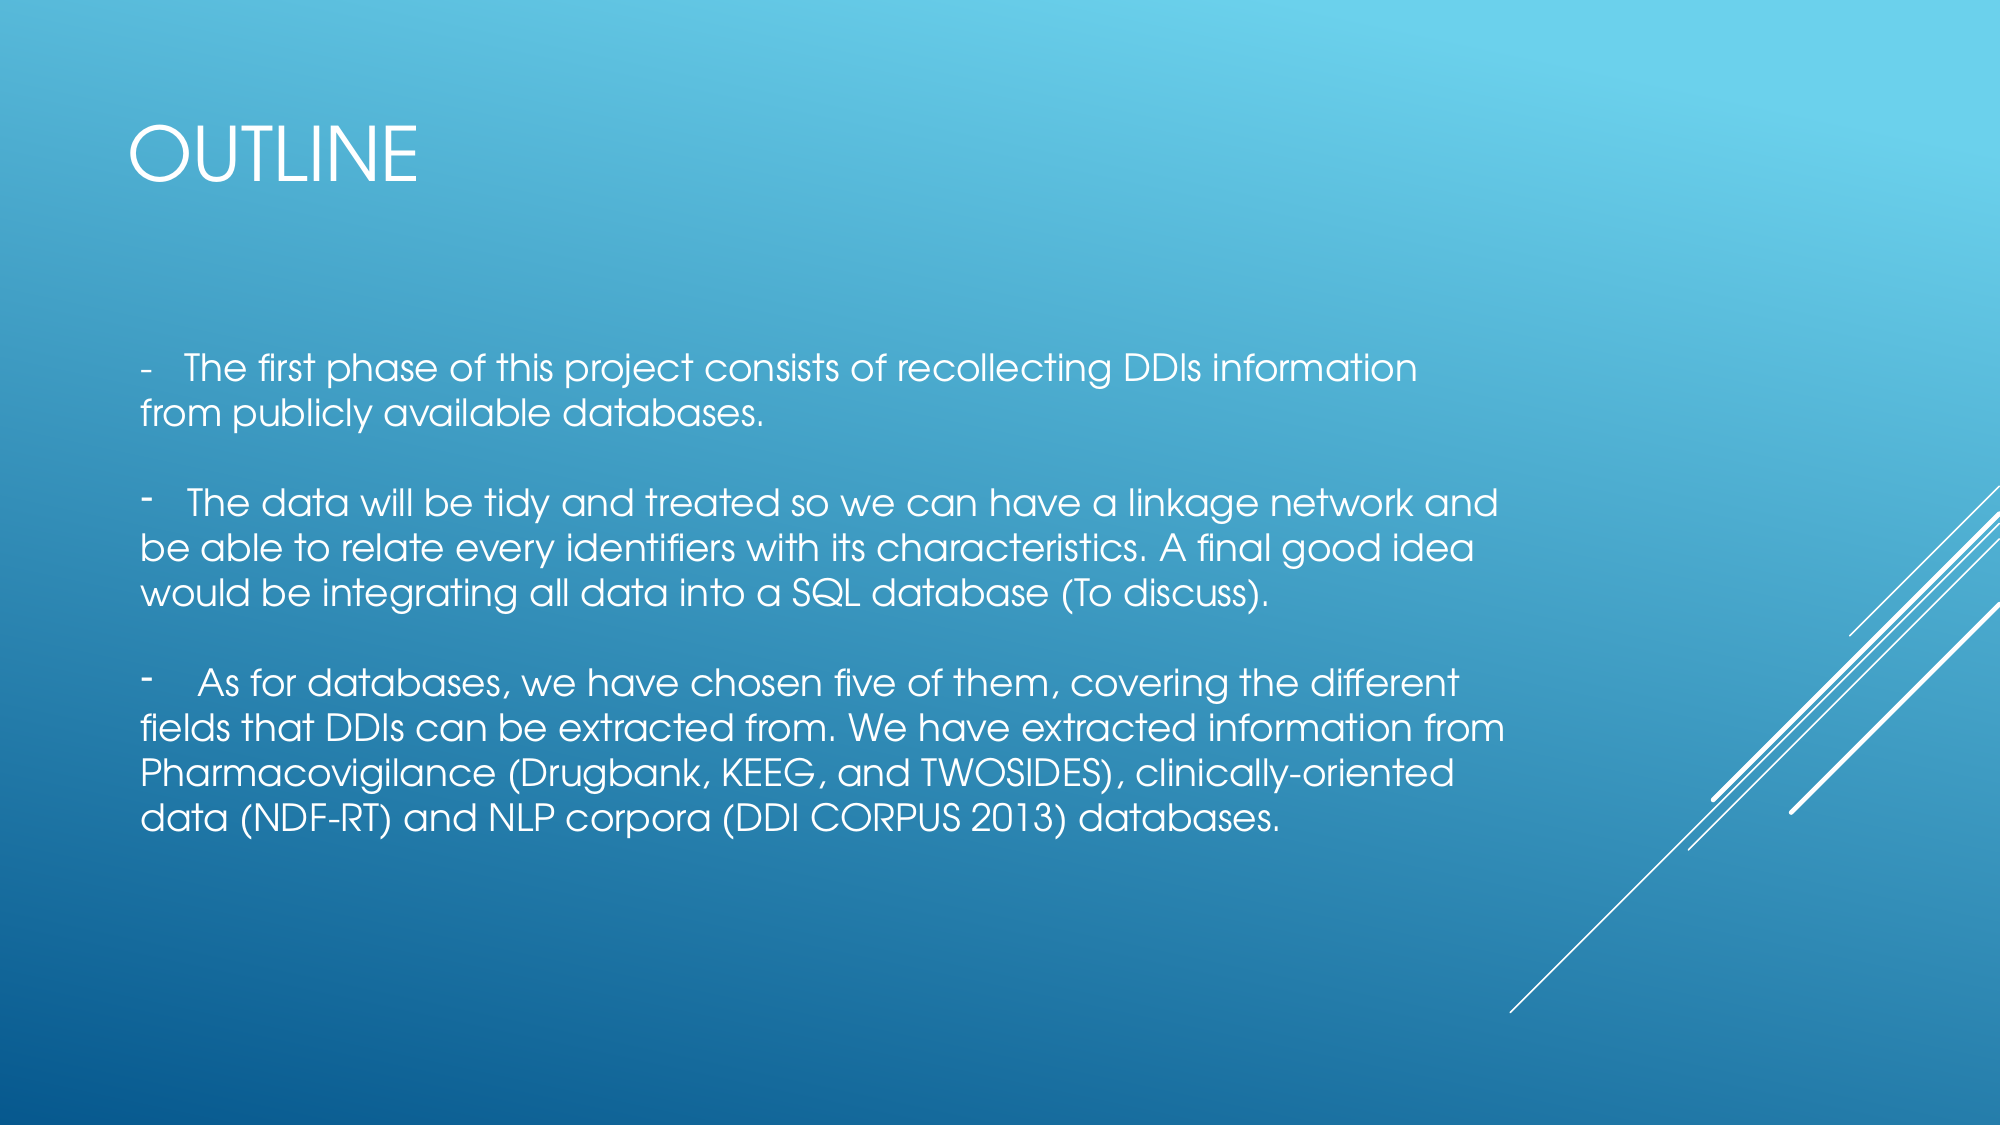

# OUTLINE
-   The first phase of this project consists of recollecting DDIs information from publicly available databases.

The data will be tidy and treated so we can have a linkage network and
be able to relate every identifiers with its characteristics. A final good idea would be integrating all data into a SQL database (To discuss).

 As for databases, we have chosen five of them, covering the different
fields that DDIs can be extracted from. We have extracted information from Pharmacovigilance (Drugbank, KEEG, and TWOSIDES), clinically-oriented data (NDF-RT) and NLP corpora (DDI CORPUS 2013) databases.